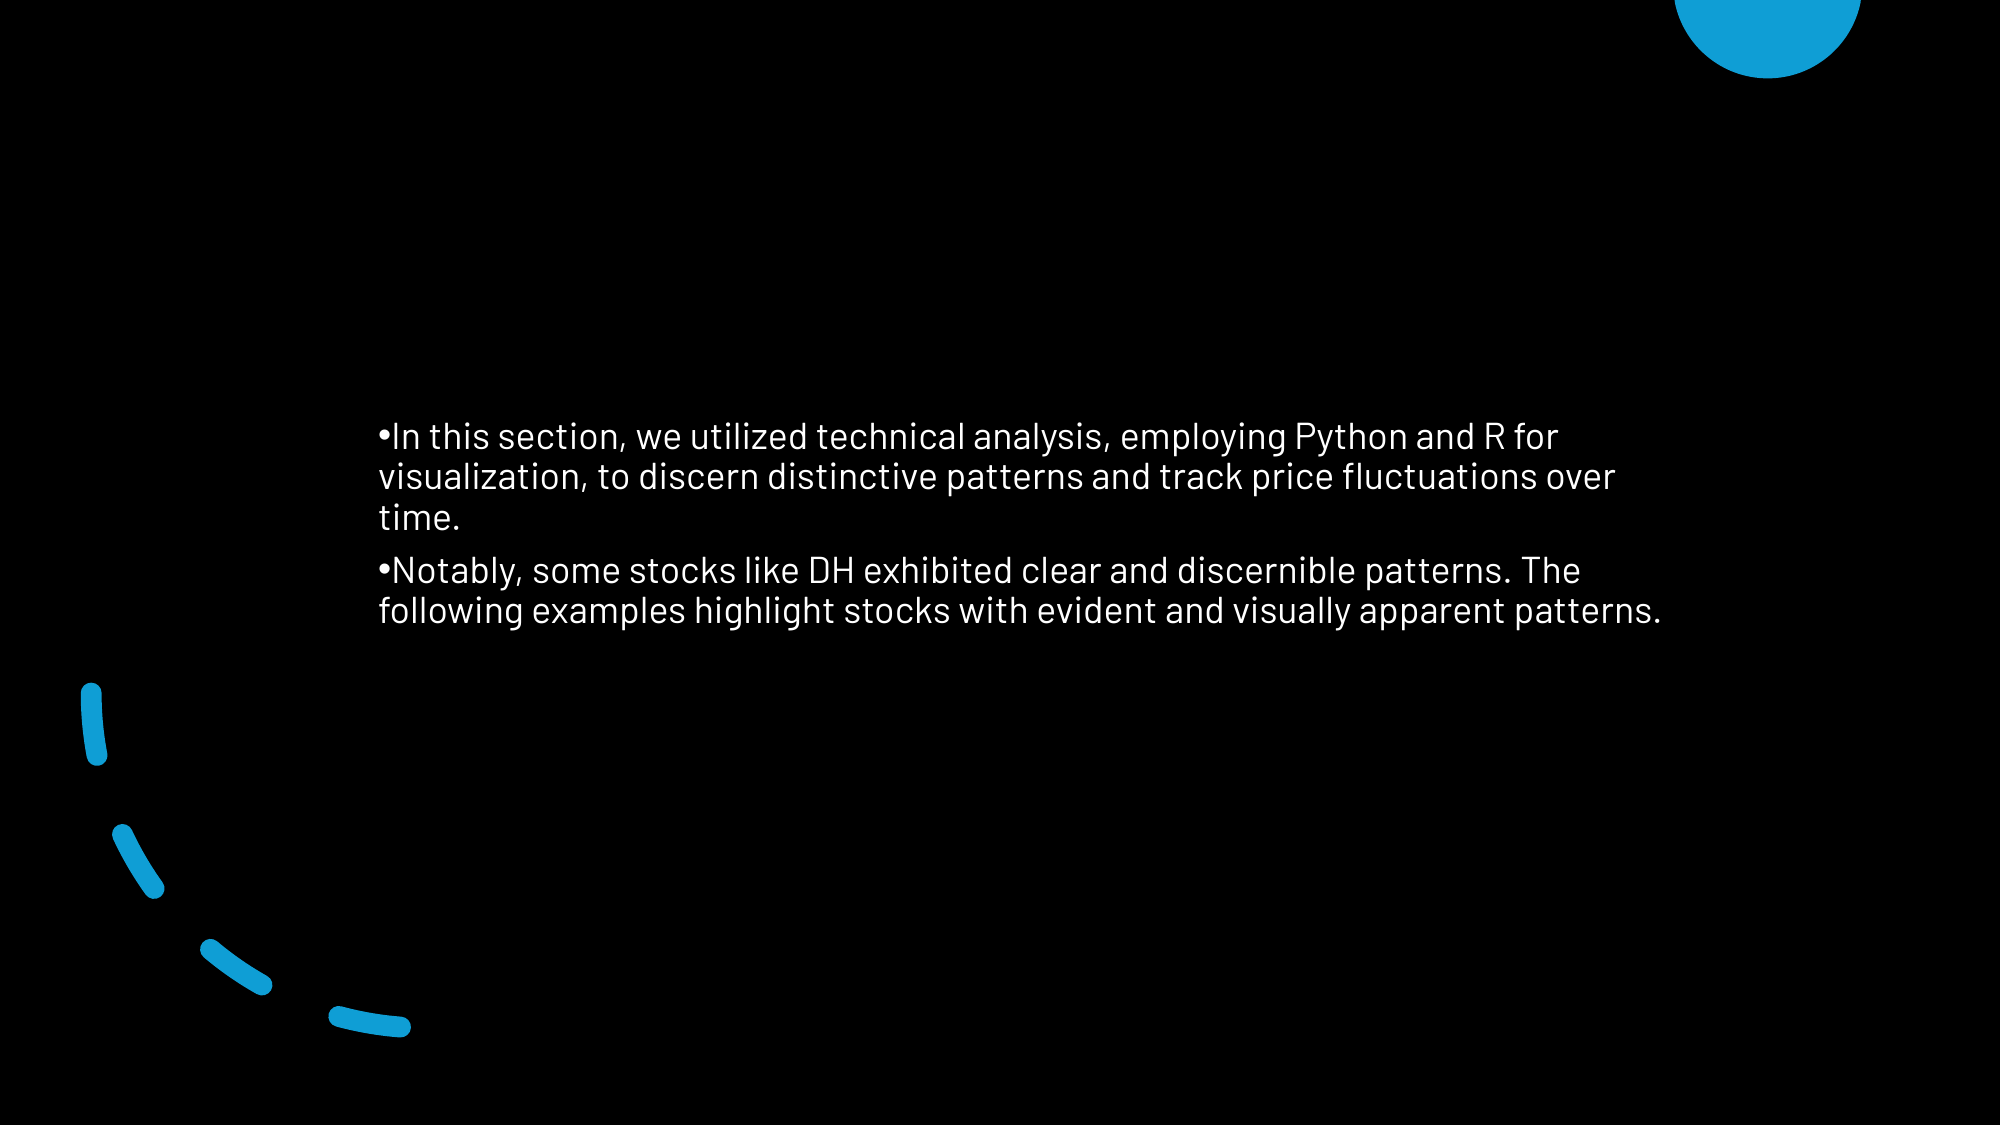

In this section, we utilized technical analysis, employing Python and R for visualization, to discern distinctive patterns and track price fluctuations over time.
Notably, some stocks like DH exhibited clear and discernible patterns. The following examples highlight stocks with evident and visually apparent patterns.